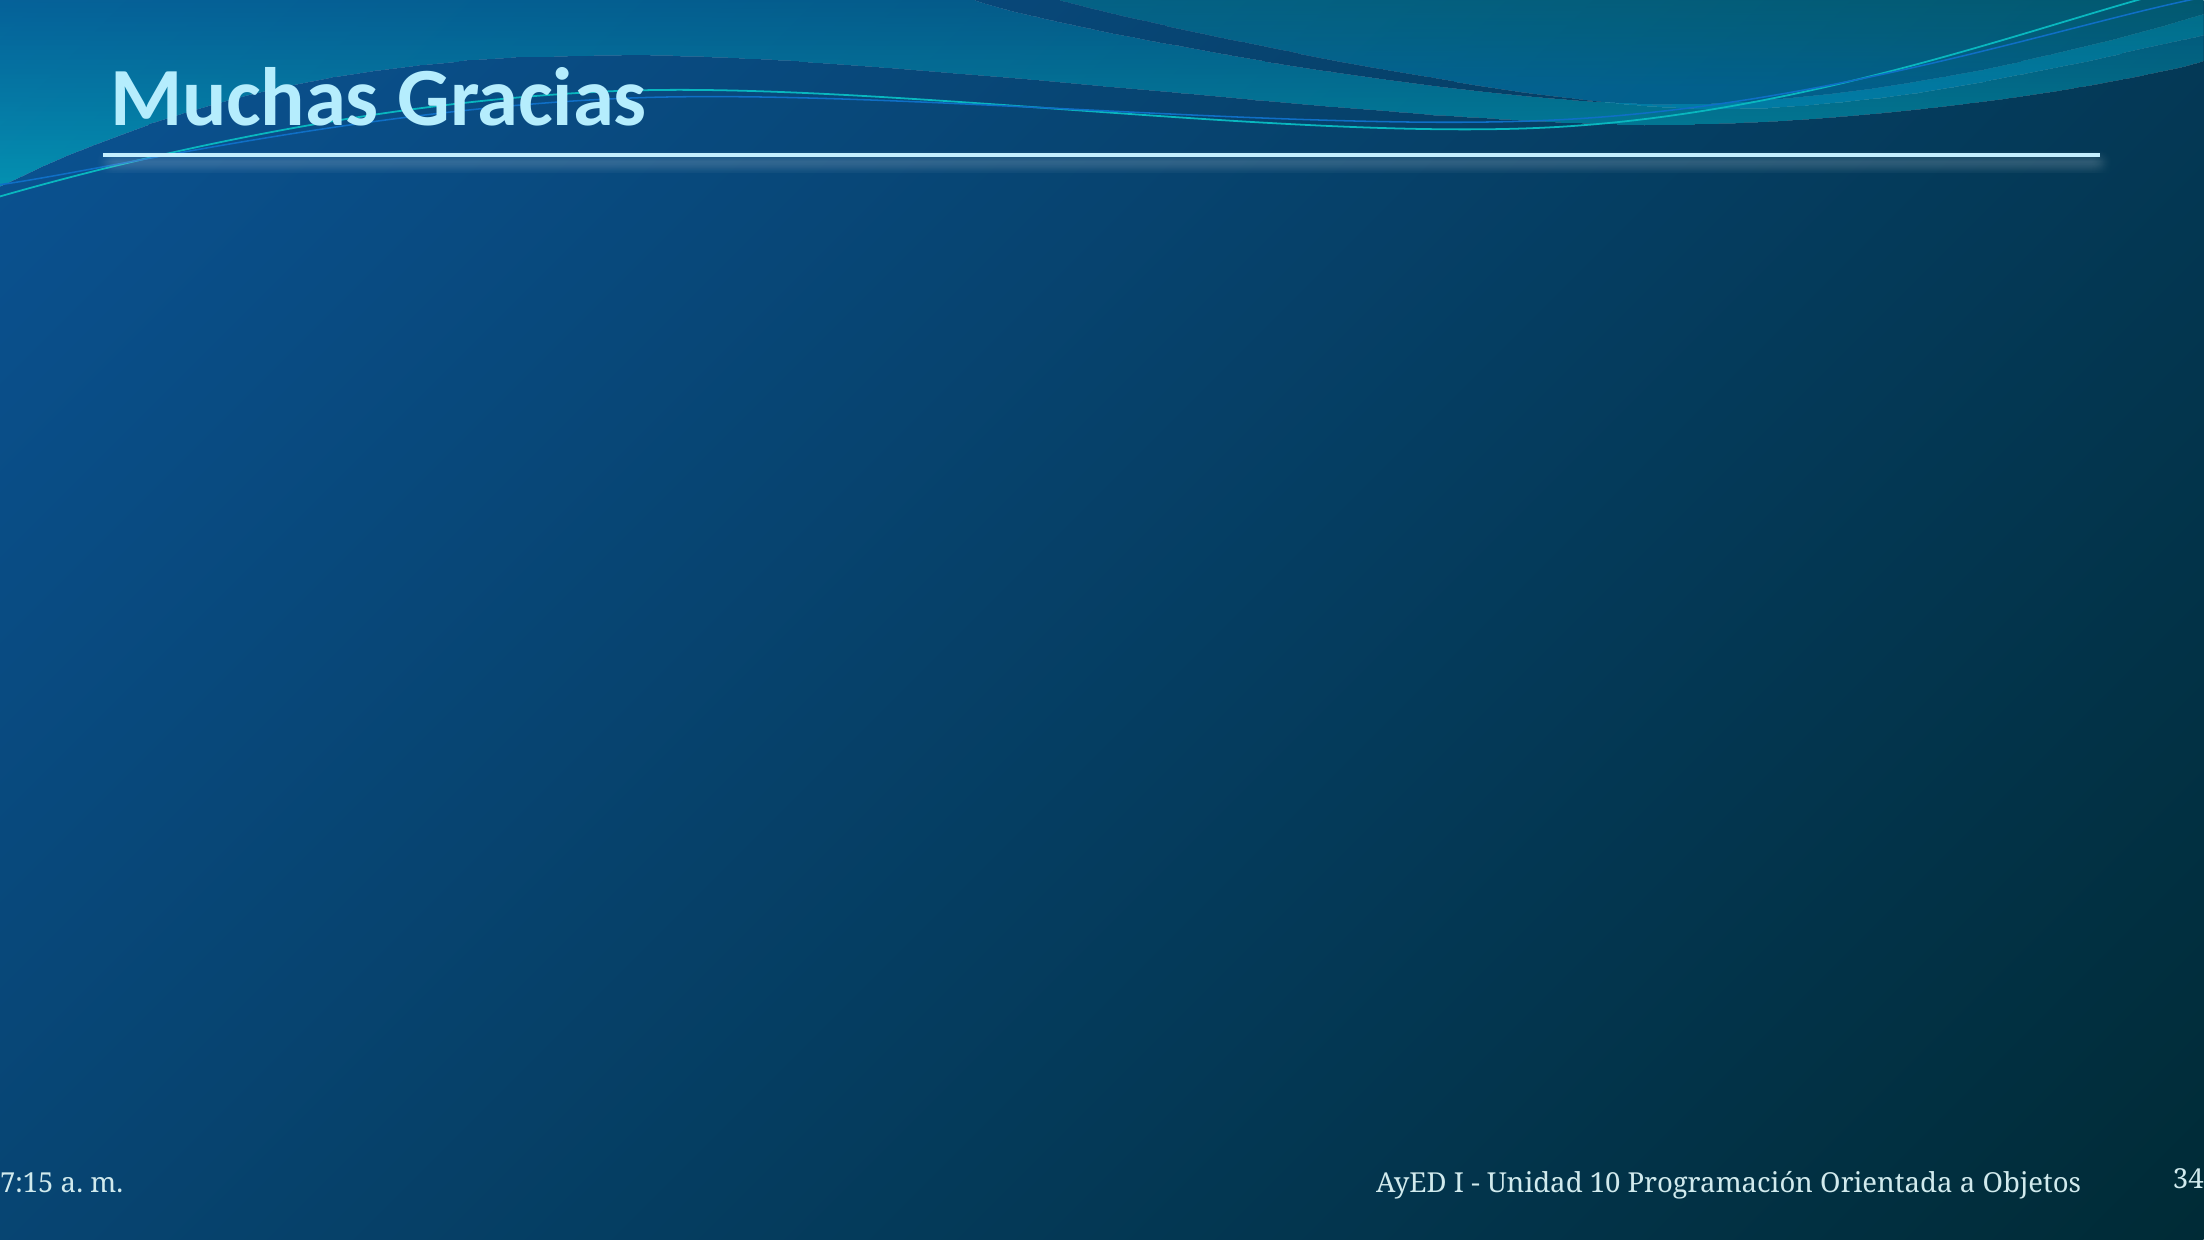

# Muchas Gracias

34
7:15 a. m.
AyED I - Unidad 10 Programación Orientada a Objetos